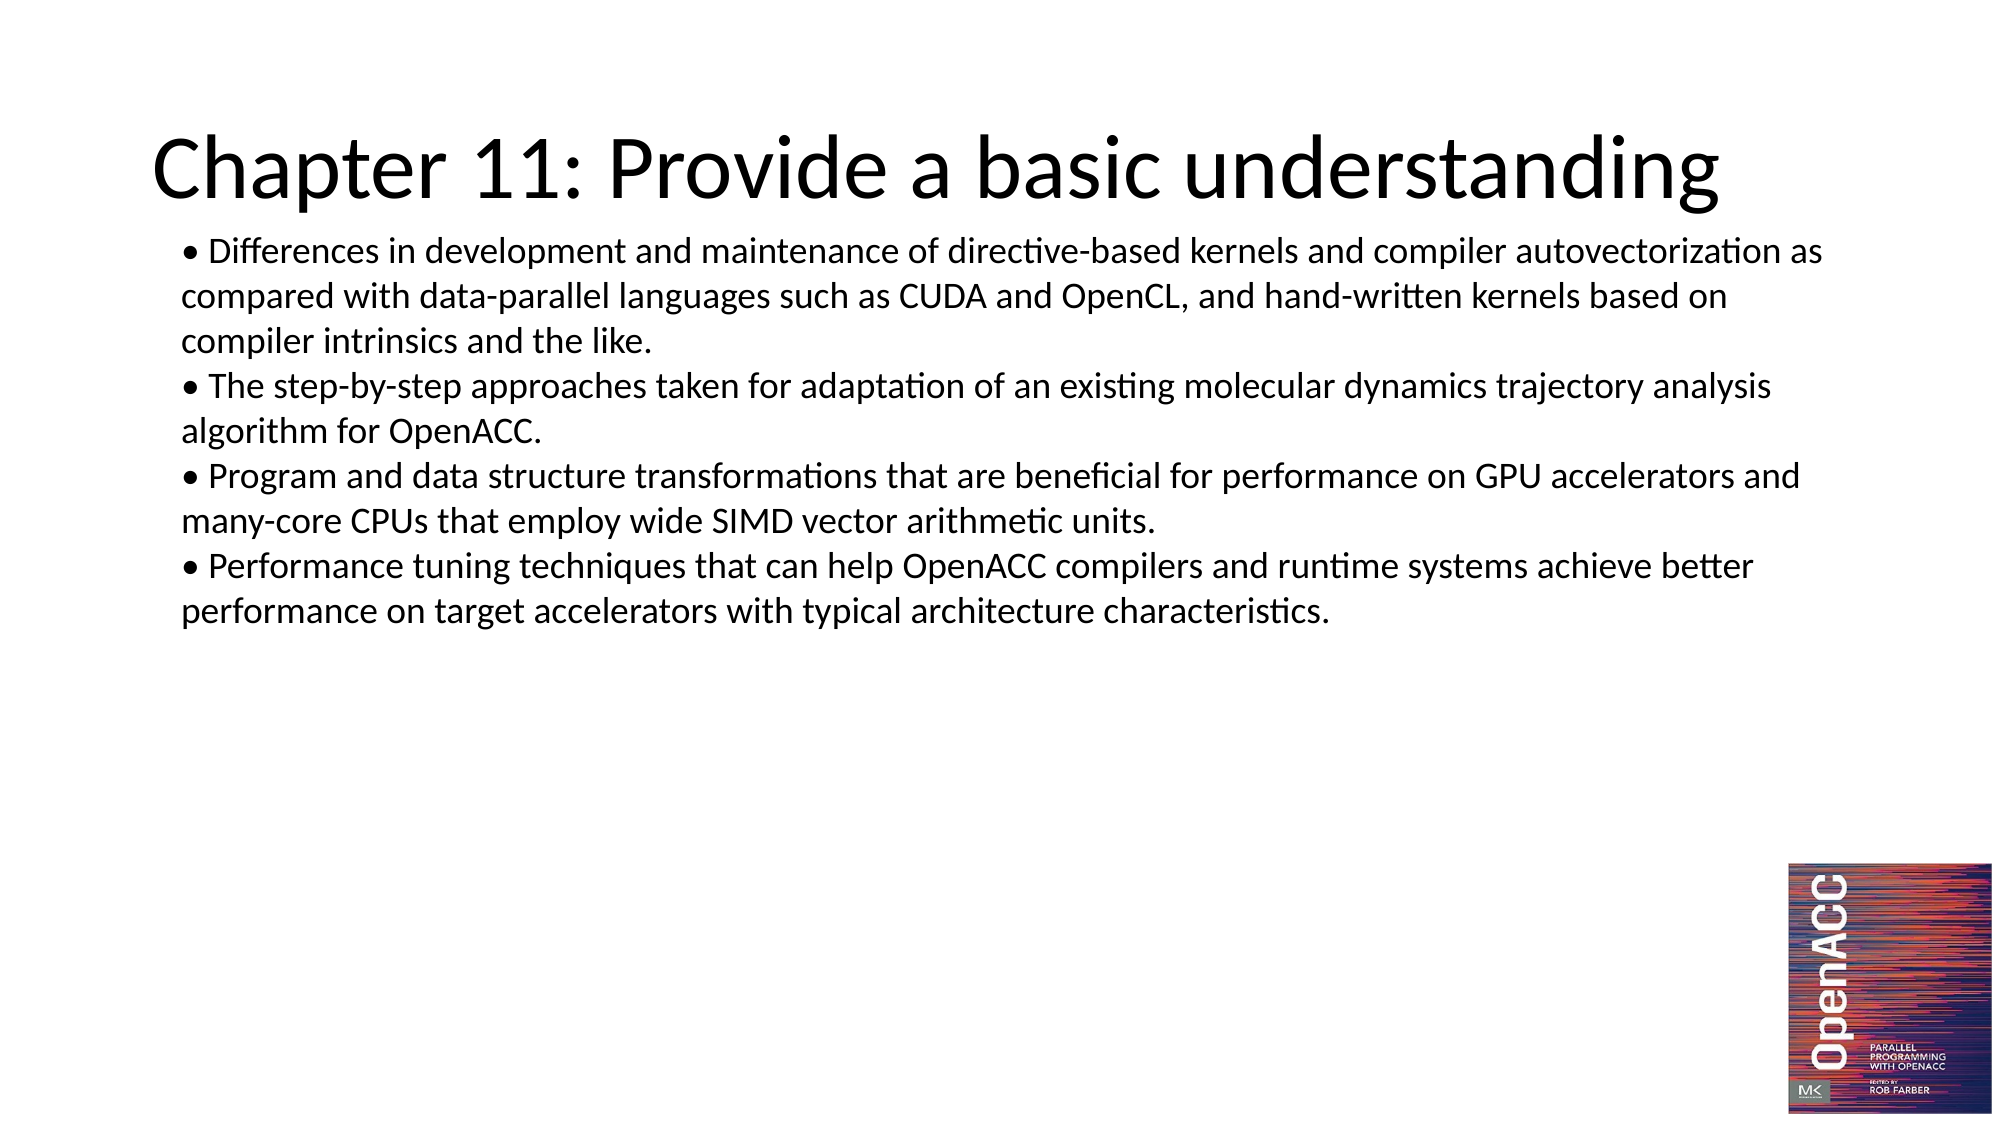

# Chapter 11: Provide a basic understanding
• Differences in development and maintenance of directive-based kernels and compiler autovectorization as compared with data-parallel languages such as CUDA and OpenCL, and hand-written kernels based on compiler intrinsics and the like.
• The step-by-step approaches taken for adaptation of an existing molecular dynamics trajectory analysis algorithm for OpenACC.
• Program and data structure transformations that are beneficial for performance on GPU accelerators and many-core CPUs that employ wide SIMD vector arithmetic units.
• Performance tuning techniques that can help OpenACC compilers and runtime systems achieve better performance on target accelerators with typical architecture characteristics.